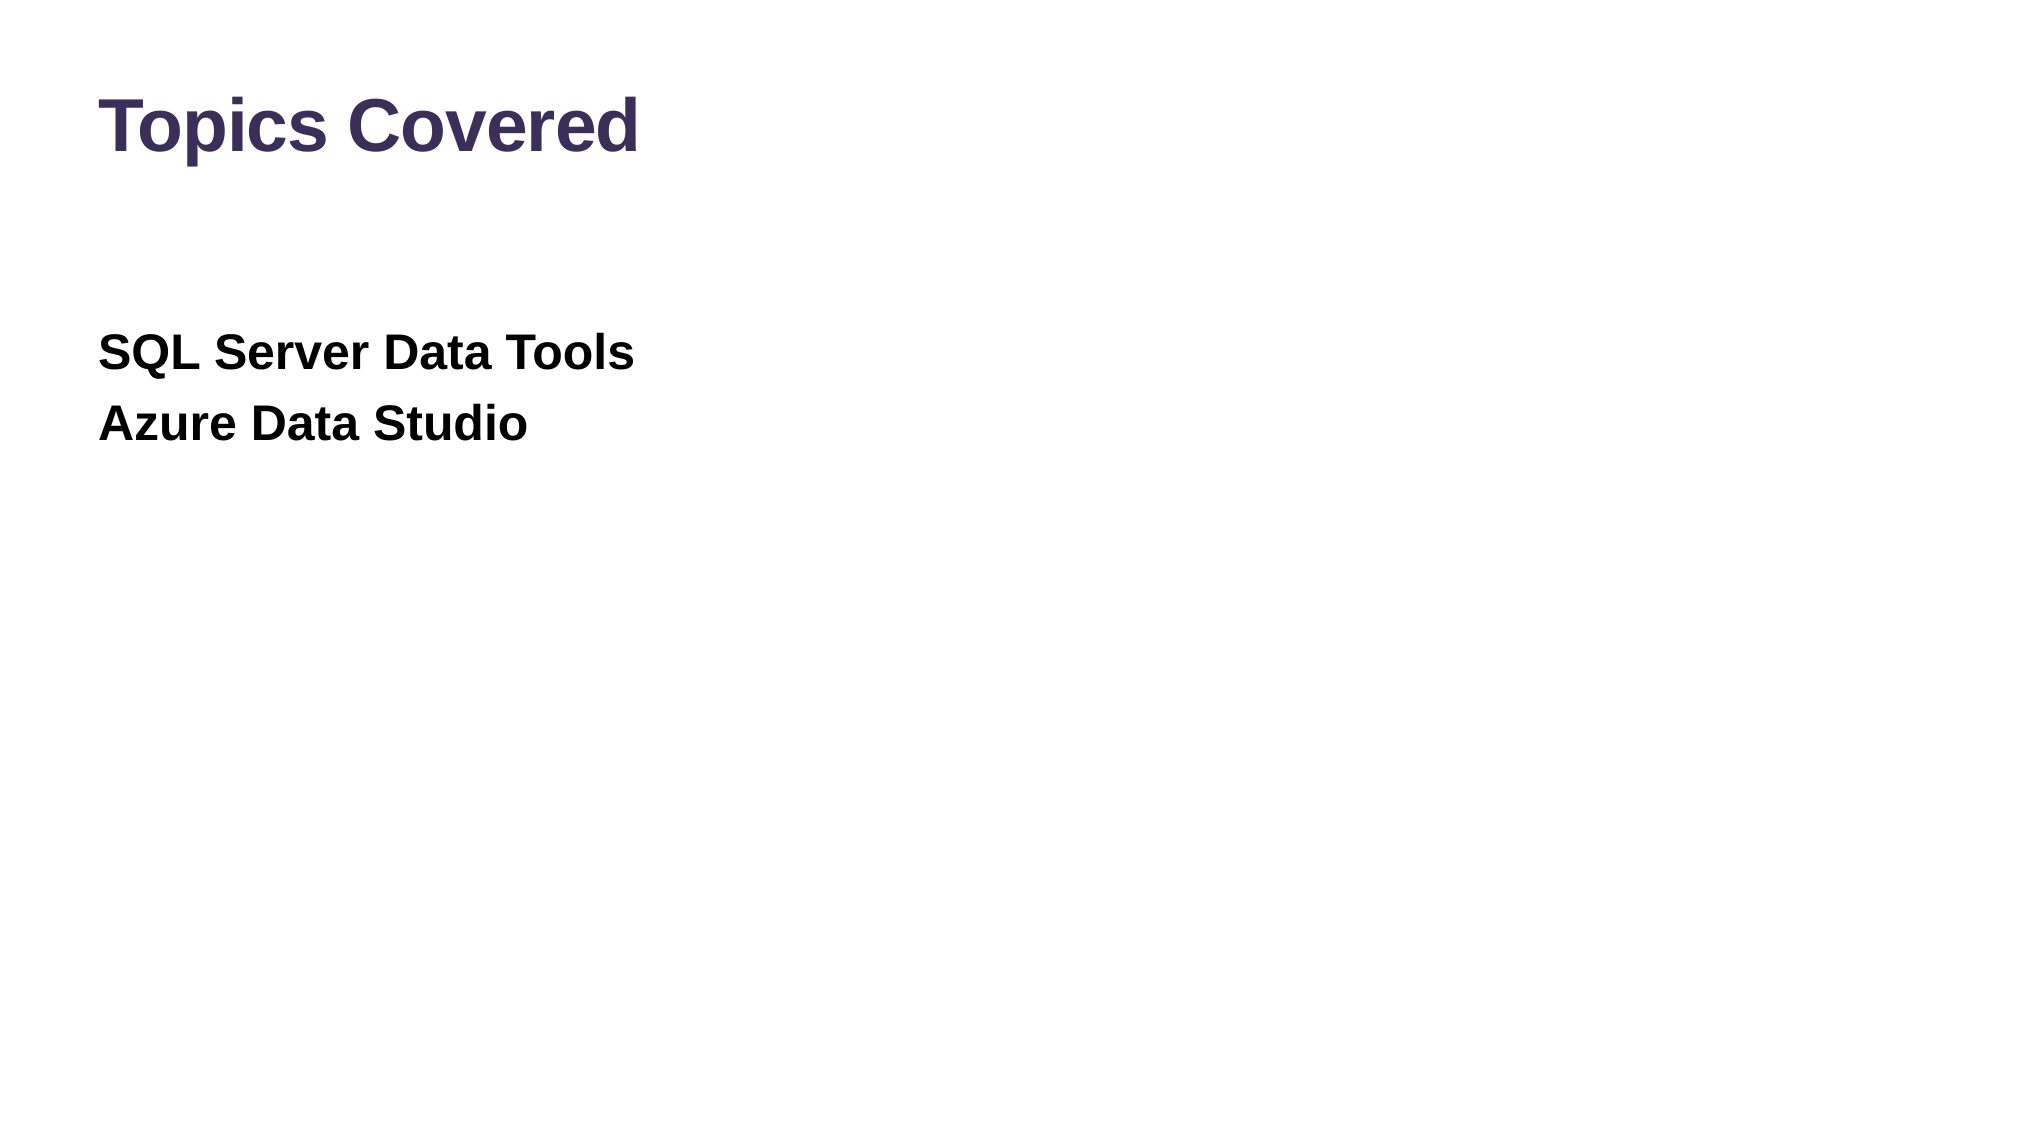

# Topics Covered

SQL Server Data Tools
Azure Data Studio